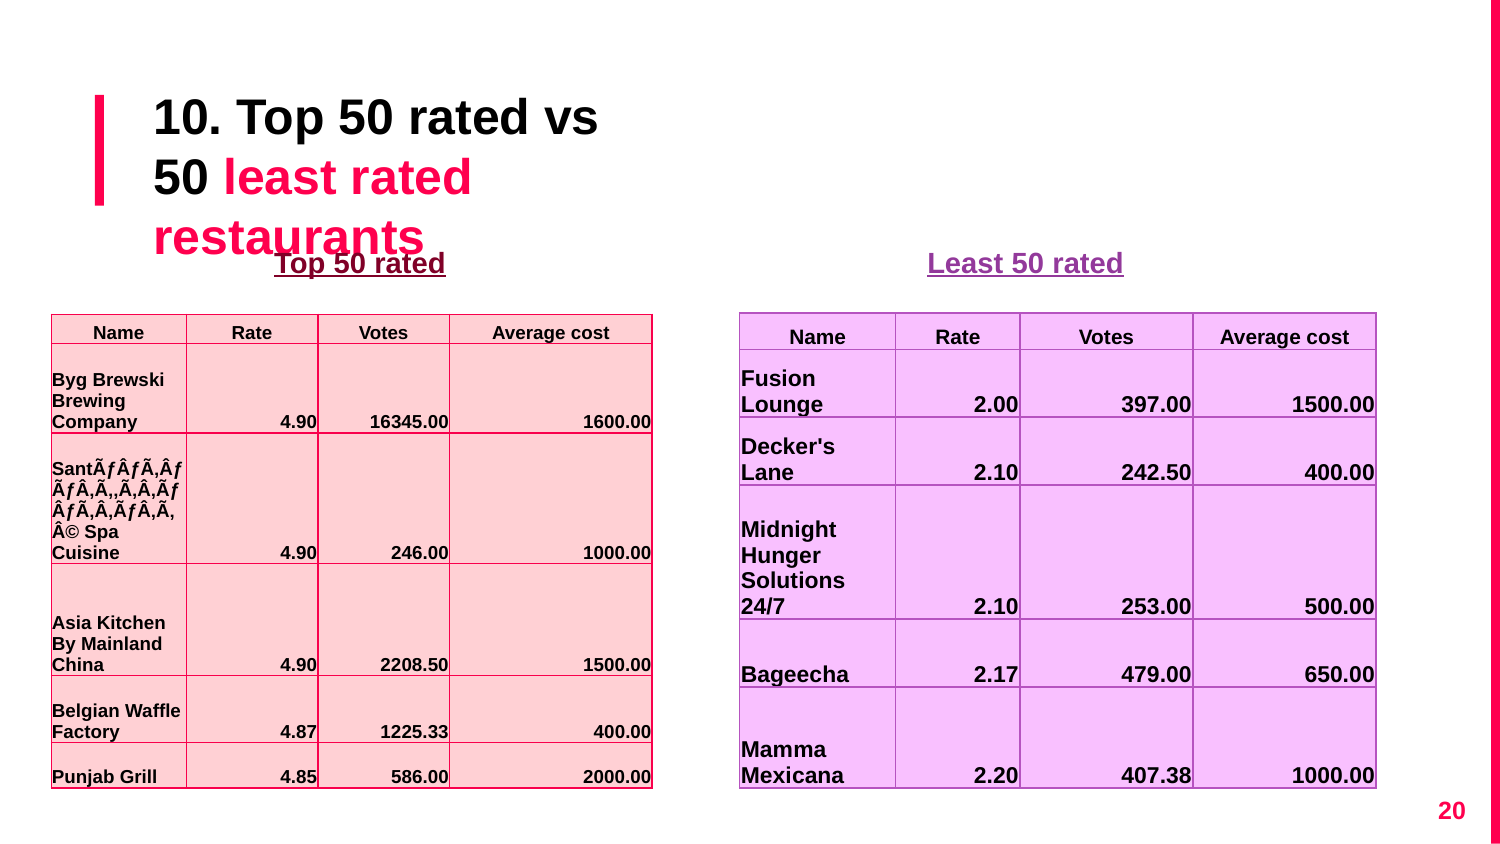

# 10. Top 50 rated vs 50 least rated restaurants
Least 50 rated
Top 50 rated
| Name | Rate | Votes | Average cost |
| --- | --- | --- | --- |
| Fusion Lounge | 2.00 | 397.00 | 1500.00 |
| Decker's Lane | 2.10 | 242.50 | 400.00 |
| Midnight Hunger Solutions 24/7 | 2.10 | 253.00 | 500.00 |
| Bageecha | 2.17 | 479.00 | 650.00 |
| Mamma Mexicana | 2.20 | 407.38 | 1000.00 |
| Name | Rate | Votes | Average cost |
| --- | --- | --- | --- |
| Byg Brewski Brewing Company | 4.90 | 16345.00 | 1600.00 |
| SantÃƒÂƒÃ‚ÂƒÃƒÂ‚Ã‚‚Ã‚Â‚ÃƒÂƒÃ‚Â‚ÃƒÂ‚Ã‚Â© Spa Cuisine | 4.90 | 246.00 | 1000.00 |
| Asia Kitchen By Mainland China | 4.90 | 2208.50 | 1500.00 |
| Belgian Waffle Factory | 4.87 | 1225.33 | 400.00 |
| Punjab Grill | 4.85 | 586.00 | 2000.00 |
20